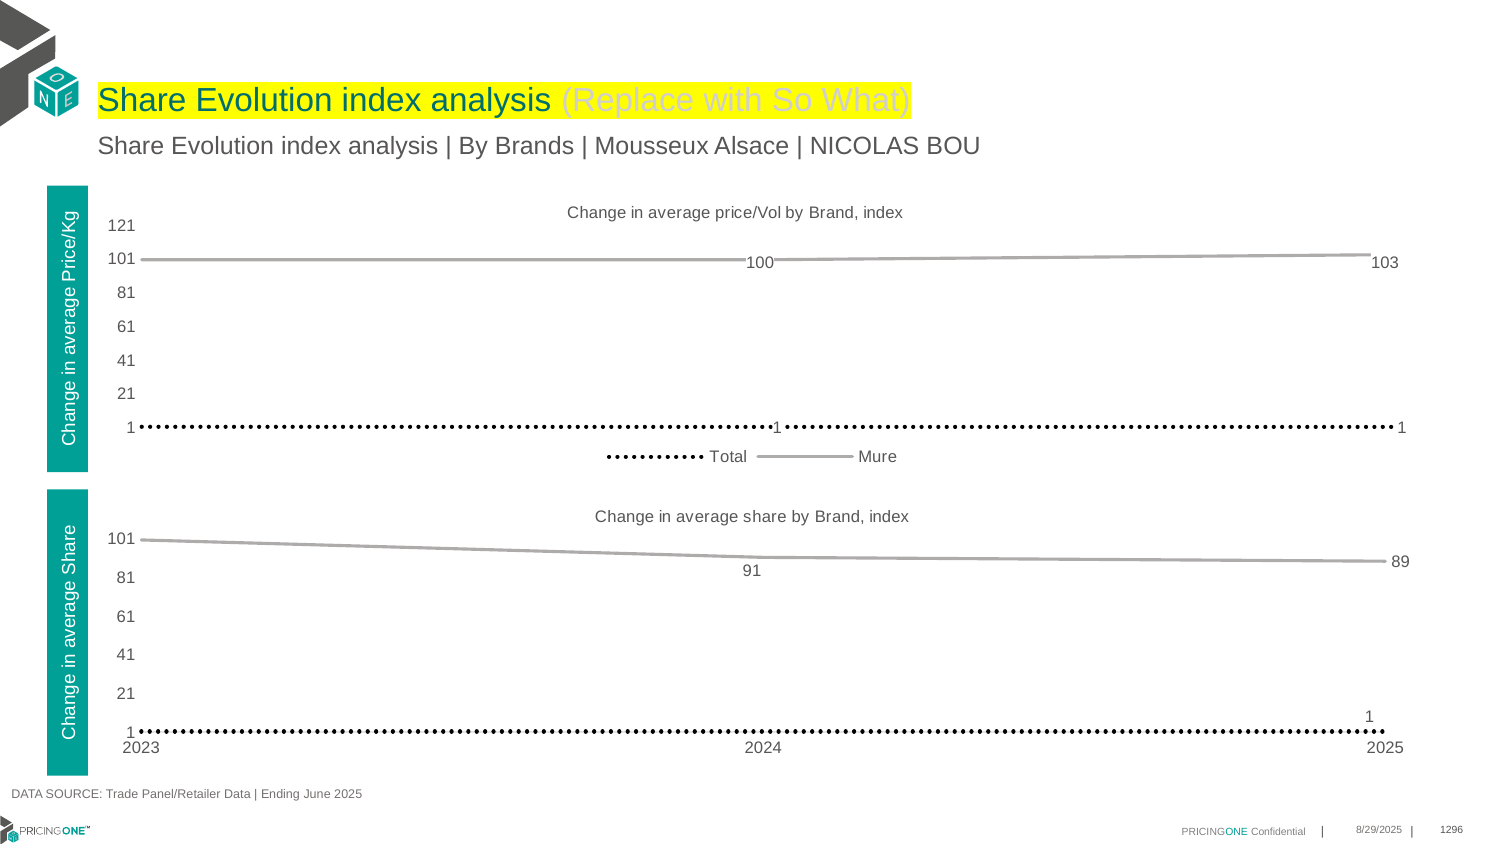

# Share Evolution index analysis (Replace with So What)
Share Evolution index analysis | By Brands | Mousseux Alsace | NICOLAS BOU

### Chart: Change in average price/Vol by Brand, index

| Category | Total | Mure |
|---|---|---|
| 2023 | 1.0 | 100.0 |
| 2024 | 0.9266710597686001 | 100.0 |
| 2025 | 0.9486365694356657 | 103.0 |
Change in average Price/Kg

### Chart: Change in average share by Brand, index

| Category | Total | Mure |
|---|---|---|
| 2023 | 1.0 | 100.0 |
| 2024 | 1.0 | 91.0 |
| 2025 | 1.0 | 89.0 |
Change in average Share
DATA SOURCE: Trade Panel/Retailer Data | Ending June 2025

8/29/2025
1296